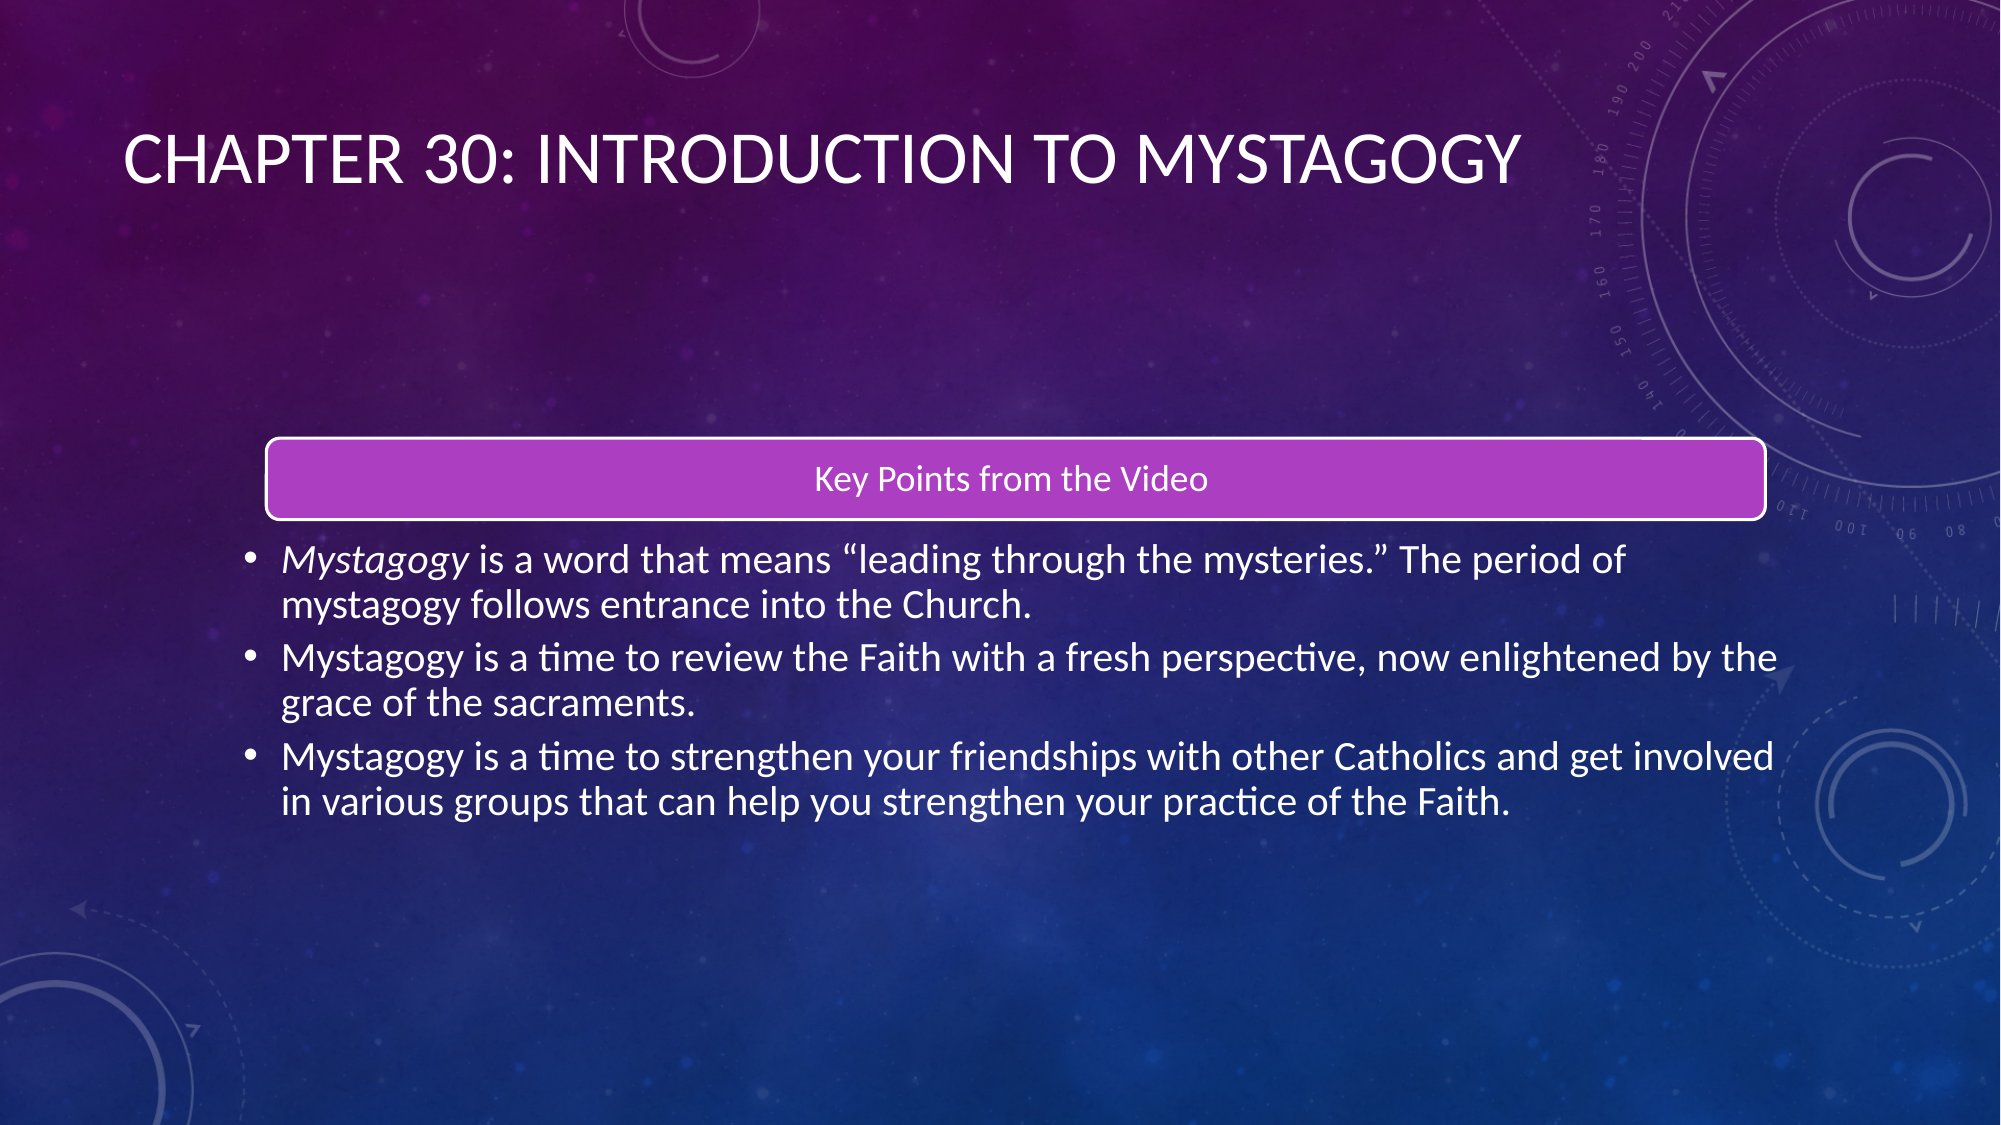

# Chapter 30: Introduction to Mystagogy

Key Points from the Video
Mystagogy is a word that means “leading through the mysteries.” The period of mystagogy follows entrance into the Church.
Mystagogy is a time to review the Faith with a fresh perspective, now enlightened by the grace of the sacraments.
Mystagogy is a time to strengthen your friendships with other Catholics and get involved in various groups that can help you strengthen your practice of the Faith.